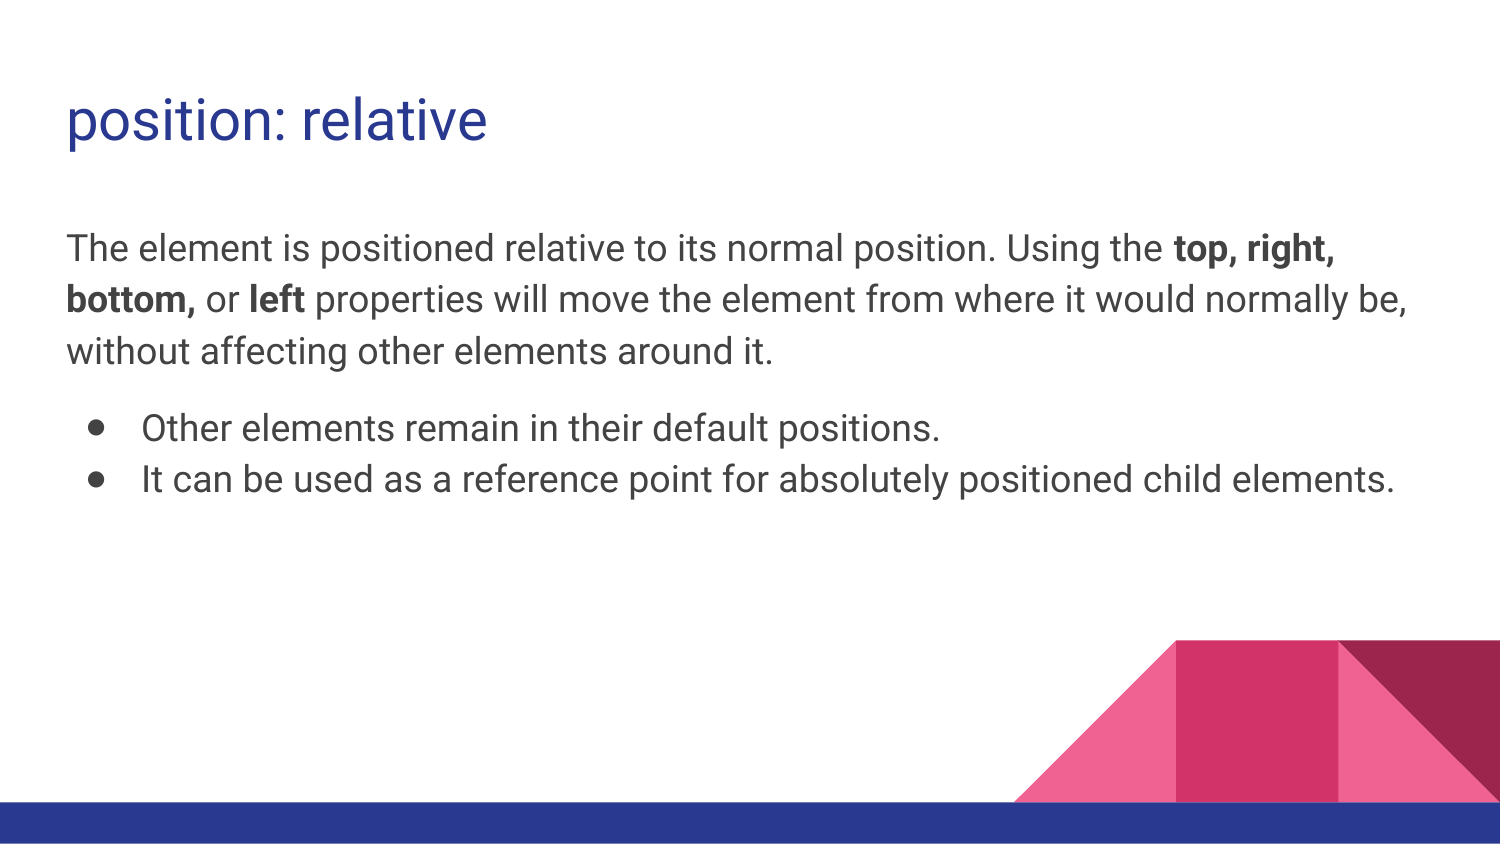

# position: relative
The element is positioned relative to its normal position. Using the top, right, bottom, or left properties will move the element from where it would normally be, without affecting other elements around it.
Other elements remain in their default positions.
It can be used as a reference point for absolutely positioned child elements.